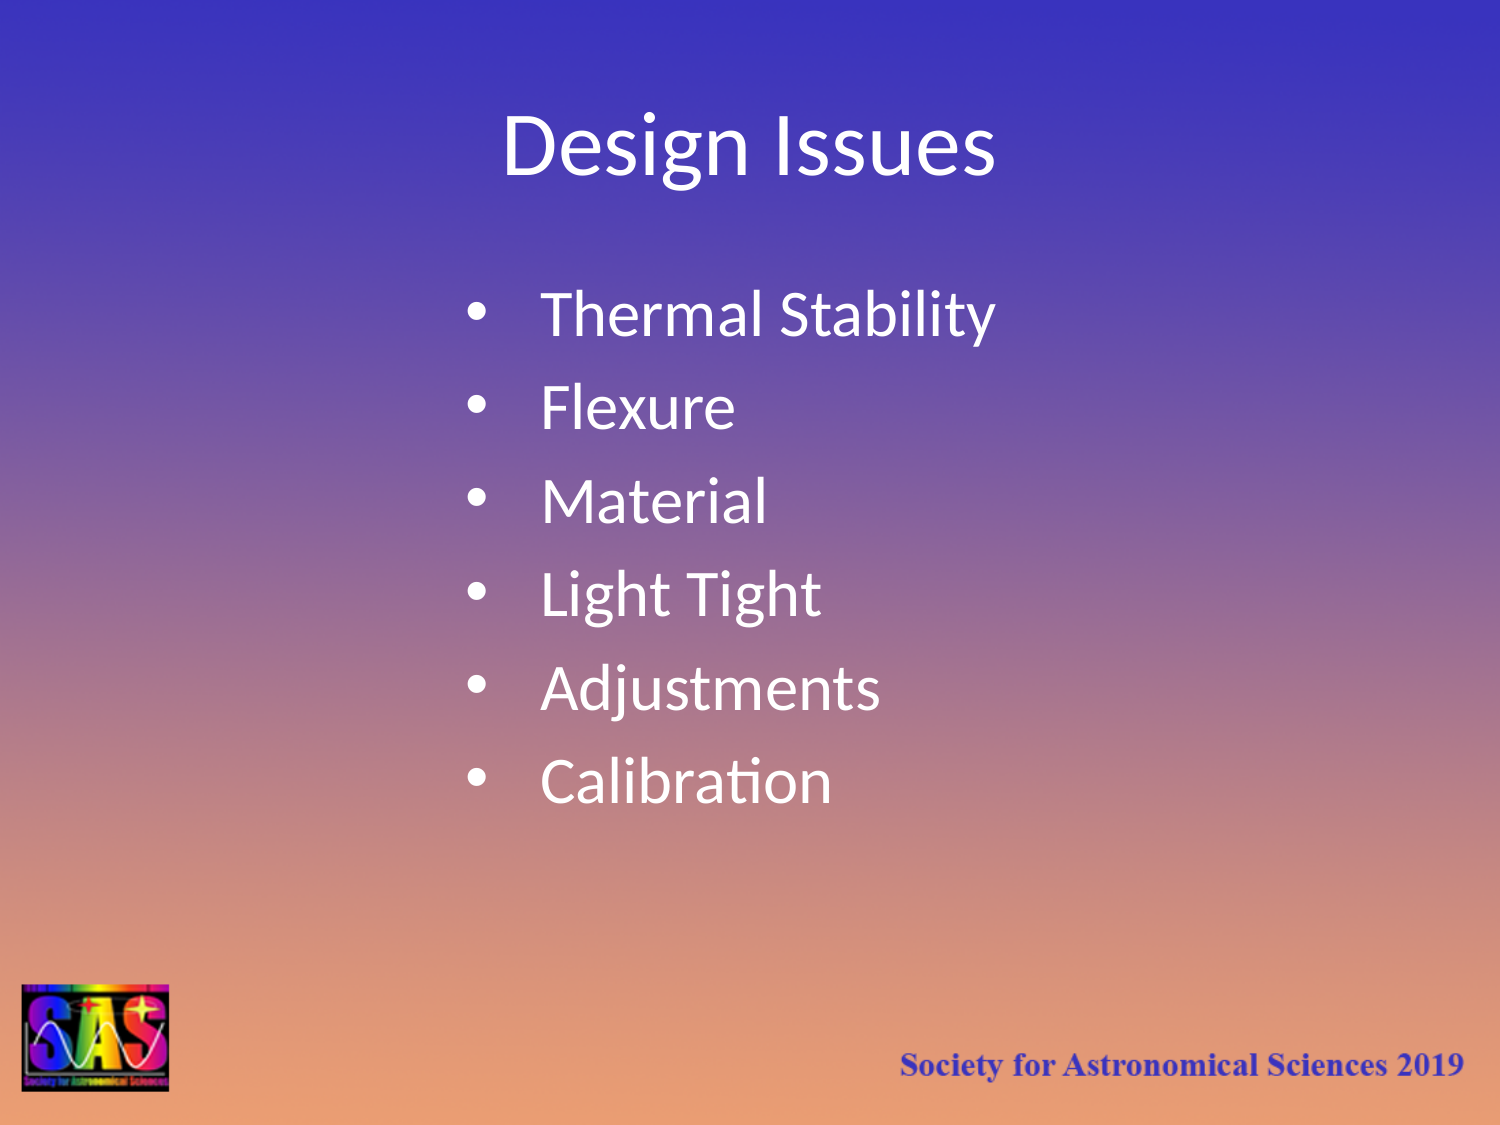

# Design Issues
Thermal Stability
Flexure
Material
Light Tight
Adjustments
Calibration